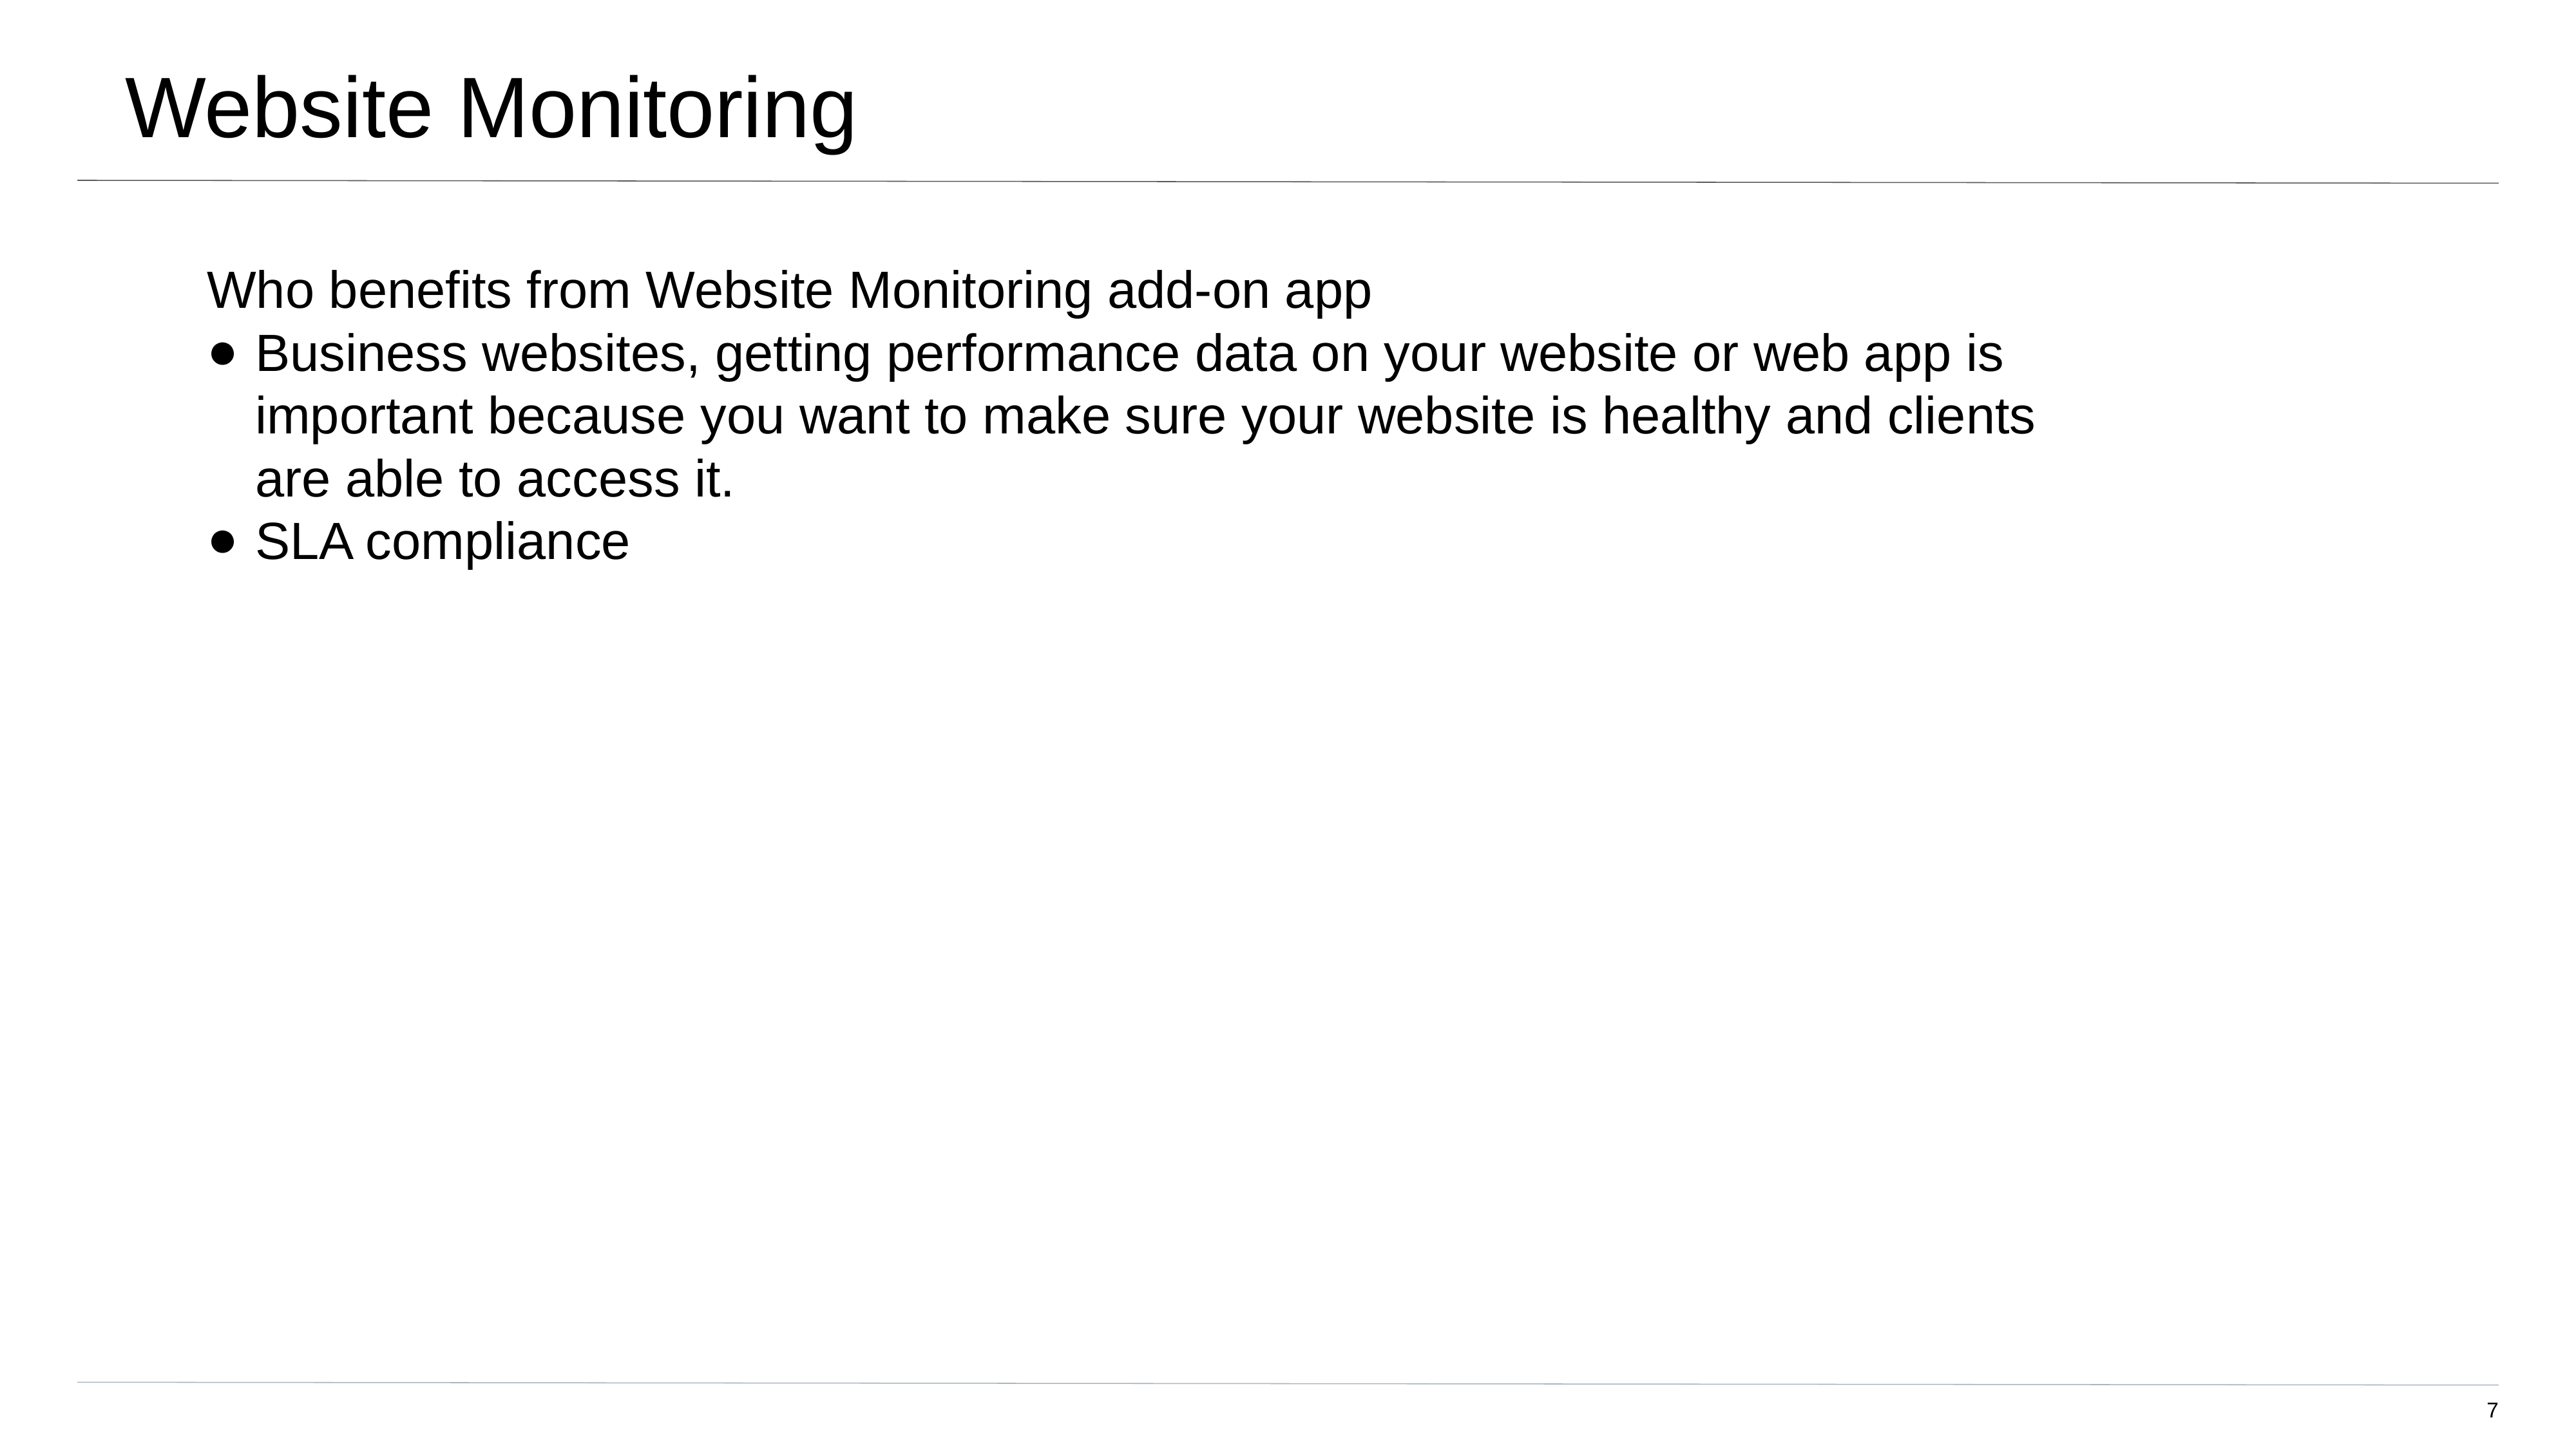

# Website Monitoring
Who benefits from Website Monitoring add-on app
Business websites, getting performance data on your website or web app is important because you want to make sure your website is healthy and clients are able to access it.
SLA compliance
7